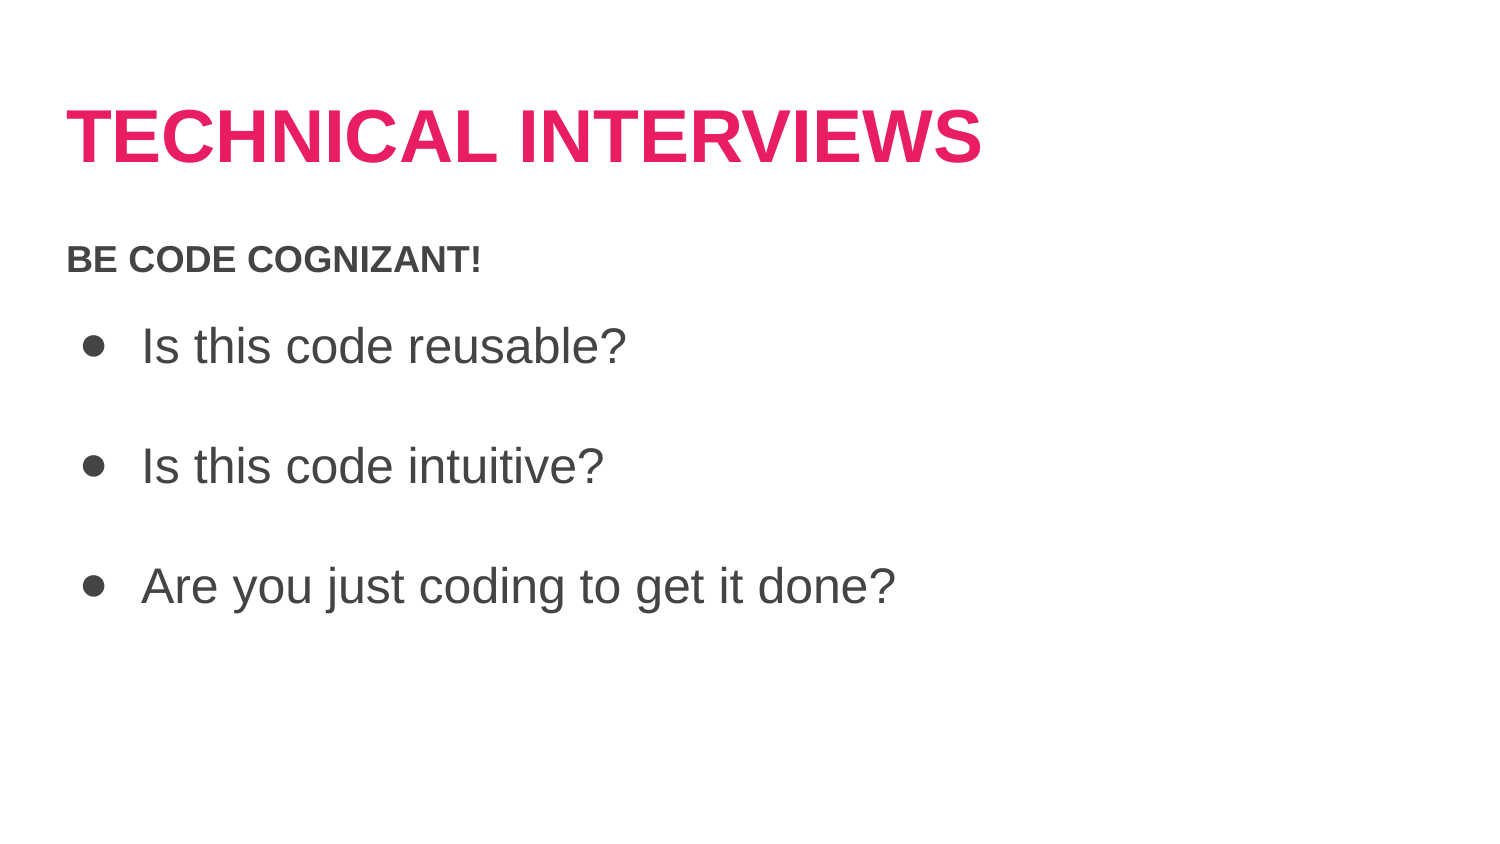

# TECHNICAL INTERVIEWS
BE CODE COGNIZANT!
Is this code reusable?

Is this code intuitive?

Are you just coding to get it done?